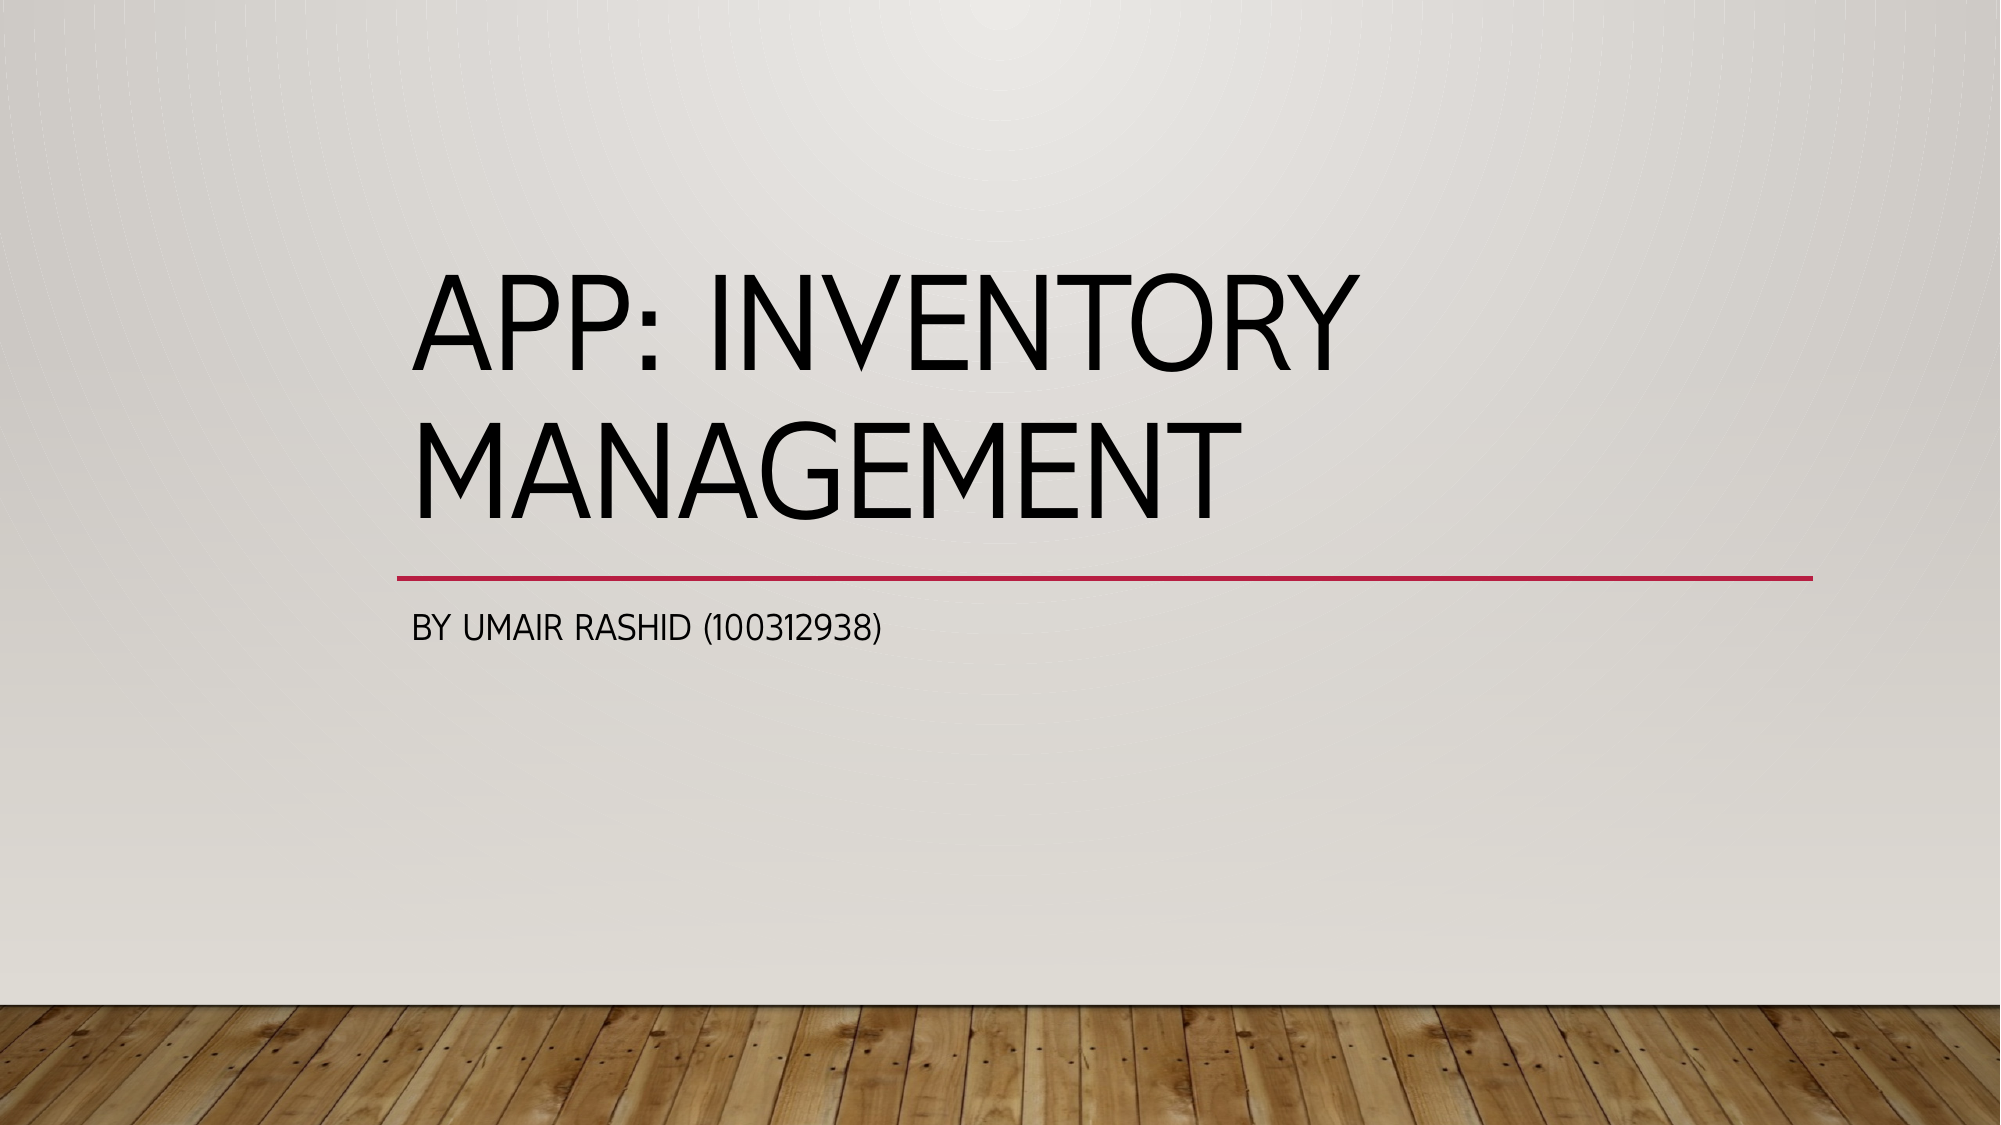

# App: inventory management
By Umair Rashid (100312938)